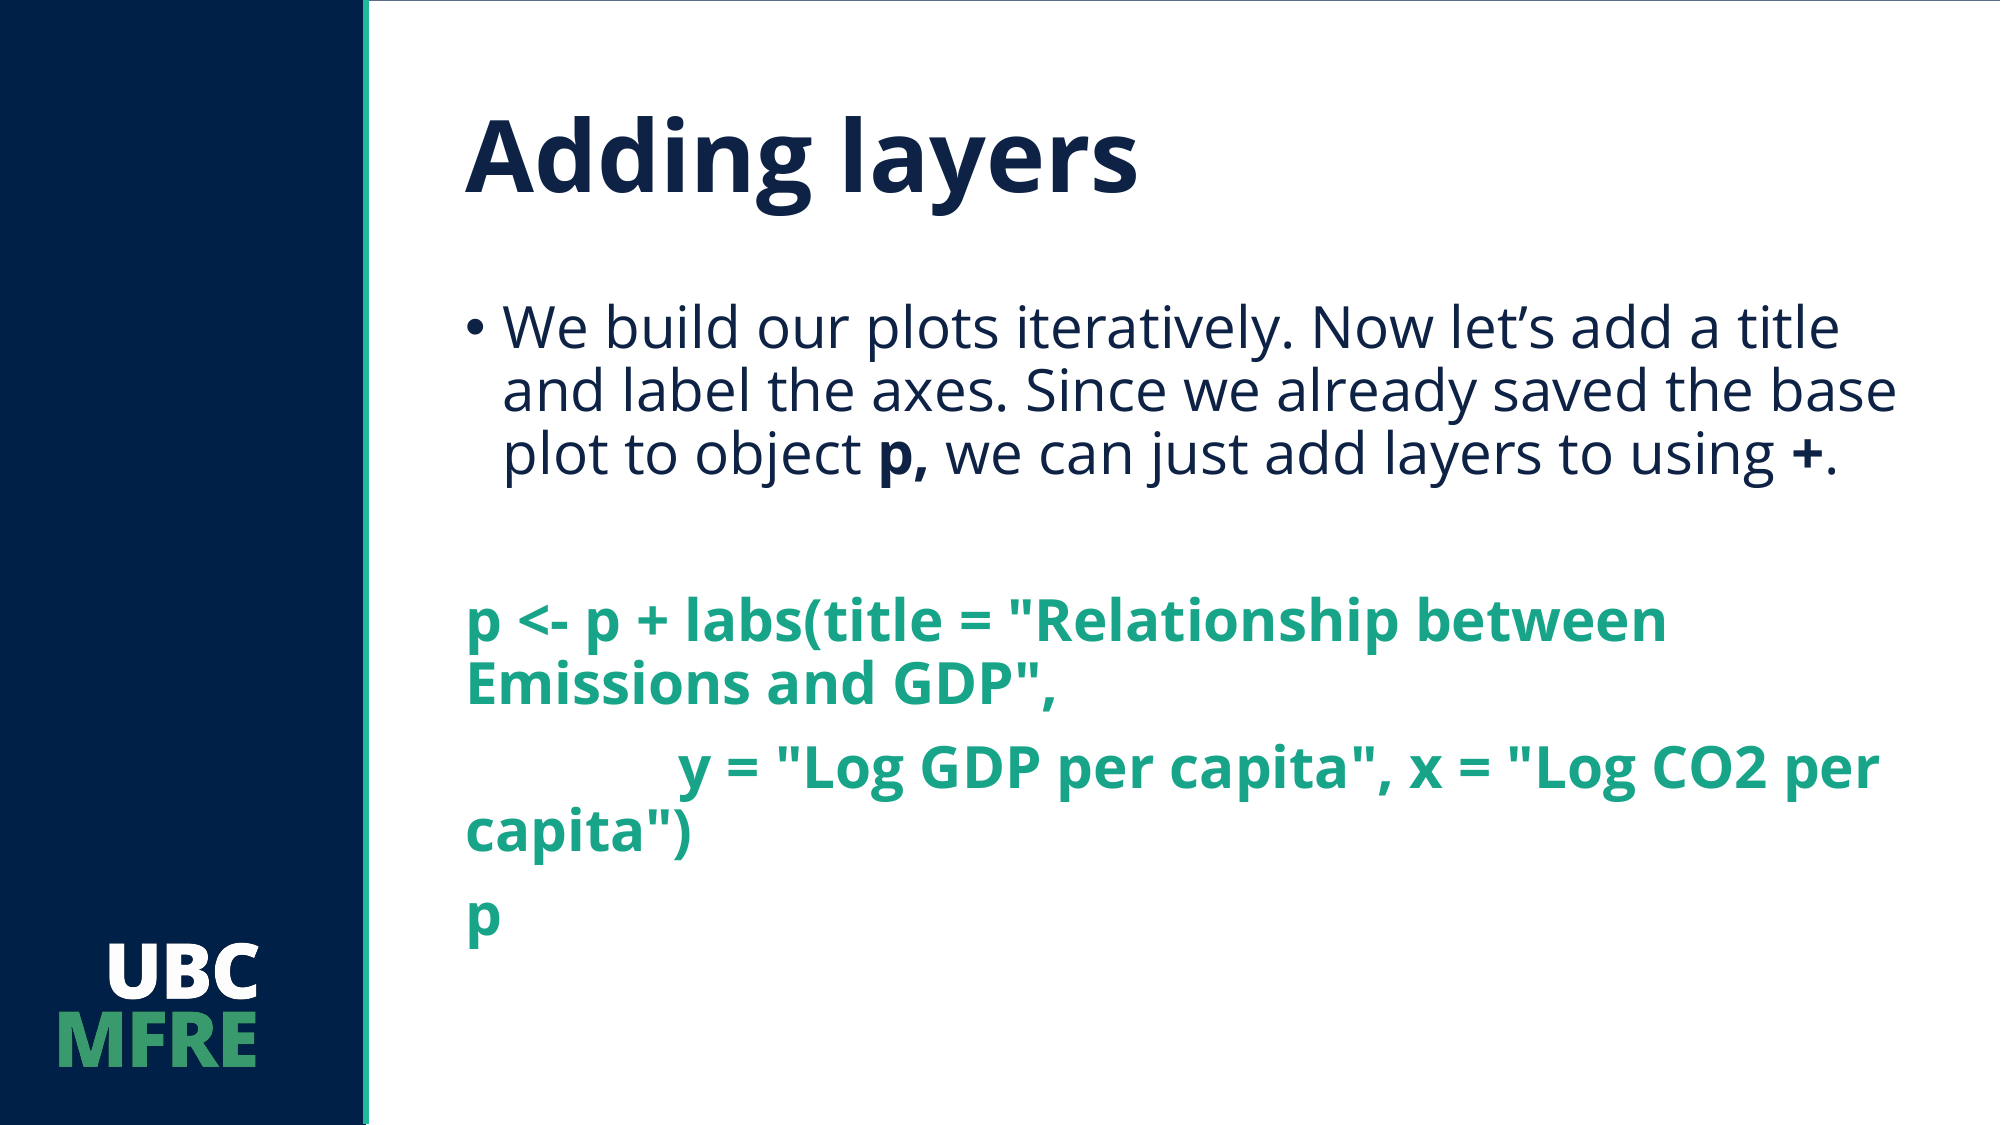

# Adding layers
We build our plots iteratively. Now let’s add a title and label the axes. Since we already saved the base plot to object p, we can just add layers to using +.

p <- p + labs(title = "Relationship between Emissions and GDP",
              y = "Log GDP per capita", x = "Log CO2 per capita")
p